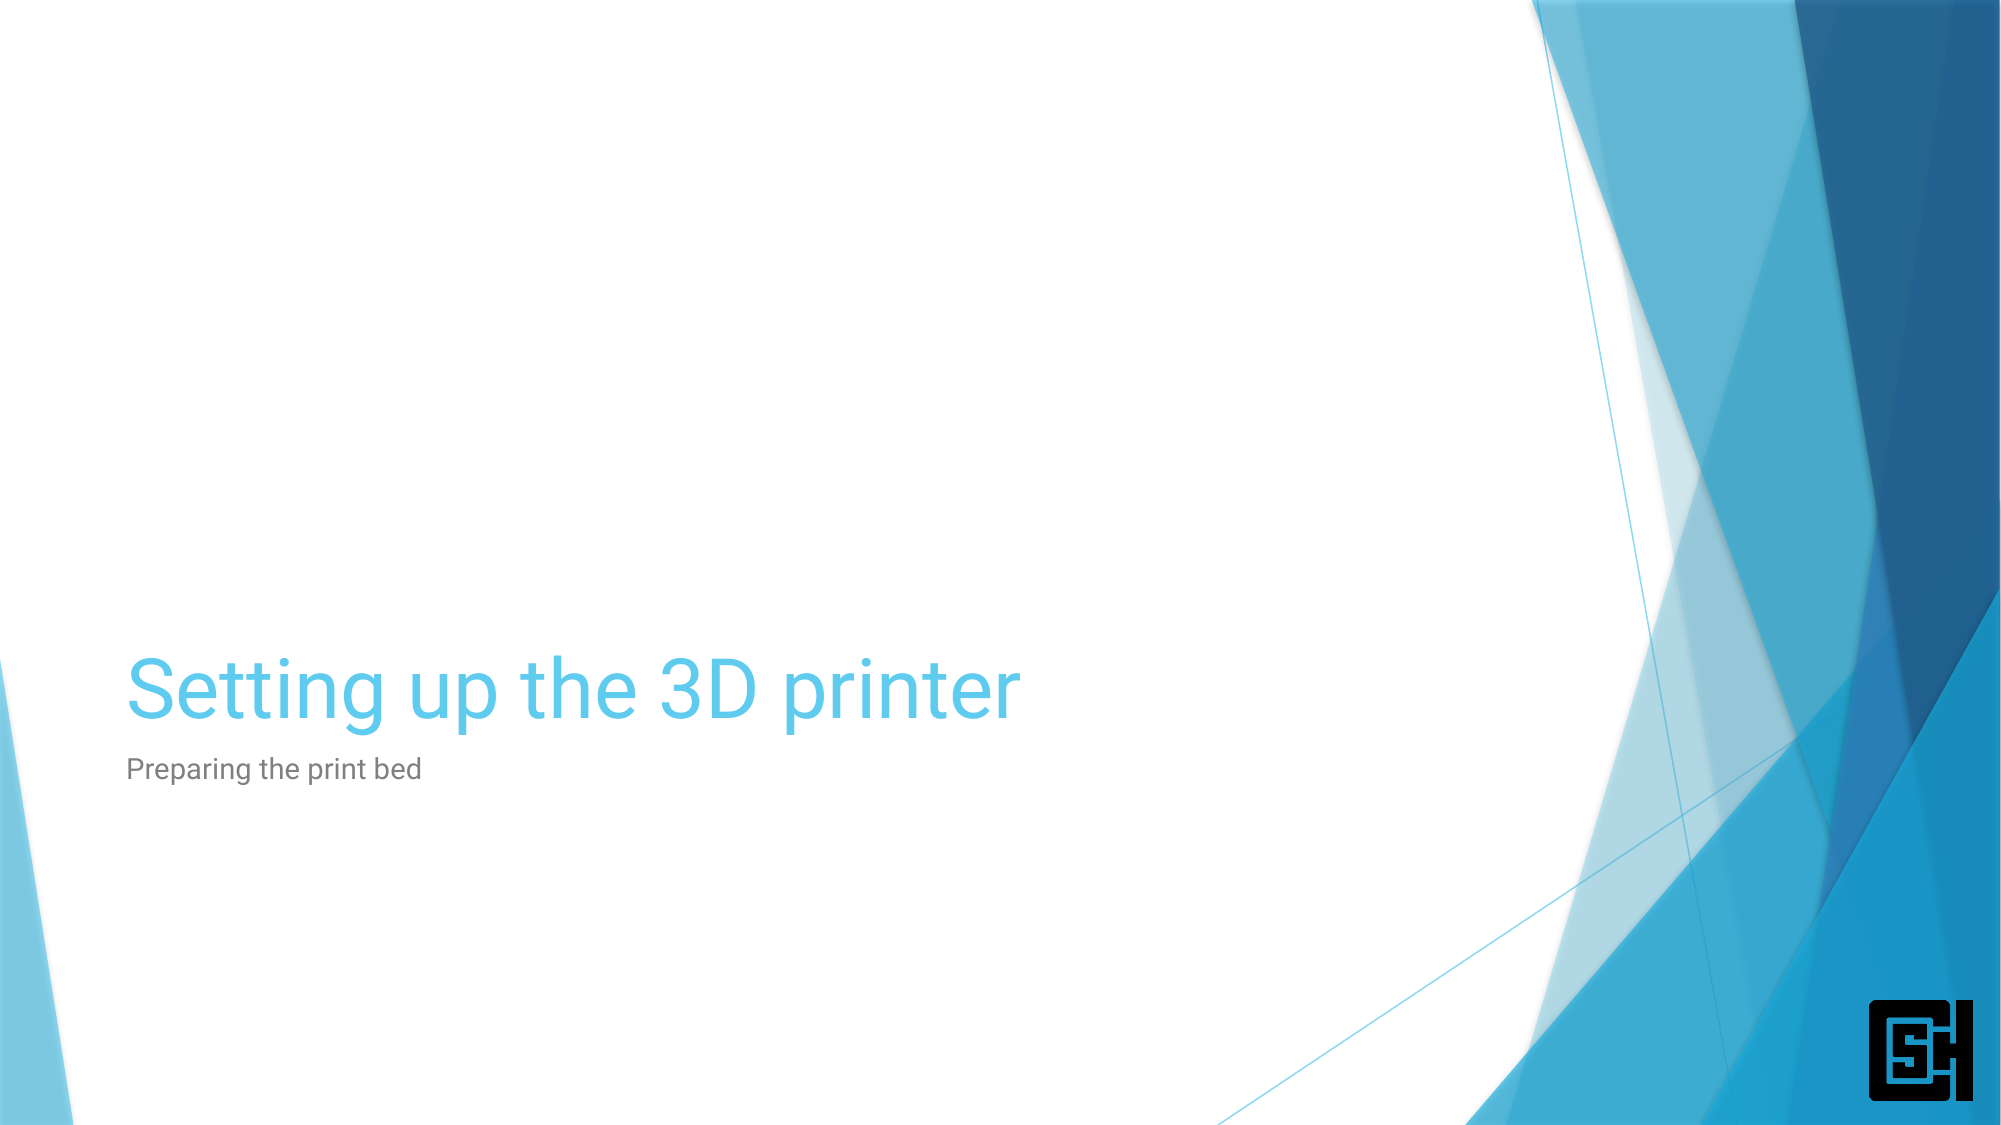

# Setting up the 3D printer
Preparing the print bed